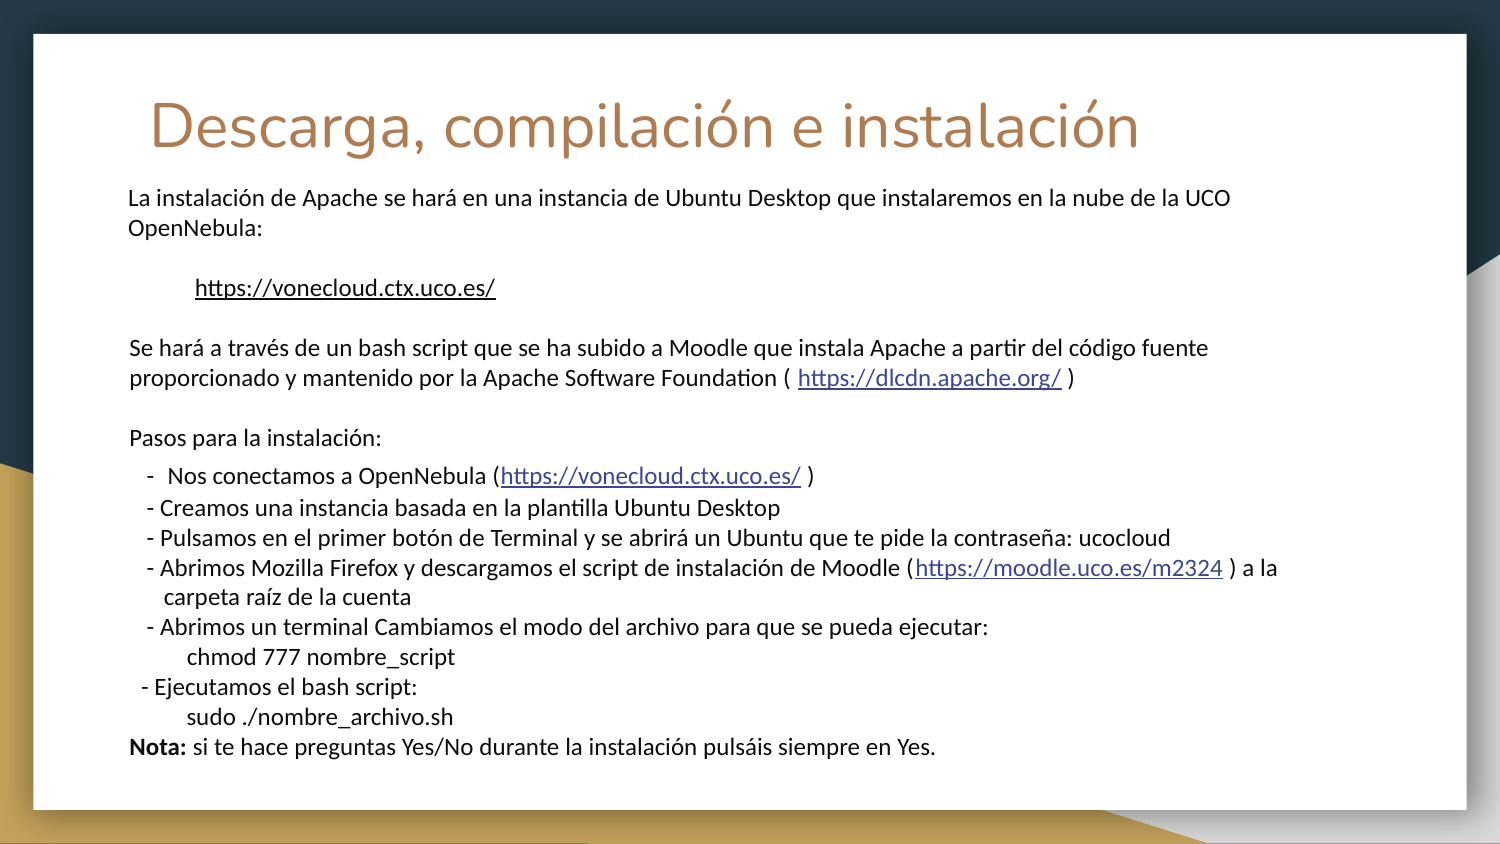

# Descarga, compilación e instalación
La instalación de Apache se hará en una instancia de Ubuntu Desktop que instalaremos en la nube de la UCO OpenNebula:

https://vonecloud.ctx.uco.es/

Se hará a través de un bash script que se ha subido a Moodle que instala Apache a partir del código fuente proporcionado y mantenido por la Apache Software Foundation ( https://dlcdn.apache.org/ )

Pasos para la instalación:
   -  Nos conectamos a OpenNebula (https://vonecloud.ctx.uco.es/ )
   - Creamos una instancia basada en la plantilla Ubuntu Desktop
   - Pulsamos en el primer botón de Terminal y se abrirá un Ubuntu que te pide la contraseña: ucocloud
   - Abrimos Mozilla Firefox y descargamos el script de instalación de Moodle (https://moodle.uco.es/m2324 ) a la
      carpeta raíz de la cuenta
   - Abrimos un terminal Cambiamos el modo del archivo para que se pueda ejecutar:
          chmod 777 nombre_script
  - Ejecutamos el bash script:
          sudo ./nombre_archivo.sh
Nota: si te hace preguntas Yes/No durante la instalación pulsáis siempre en Yes.